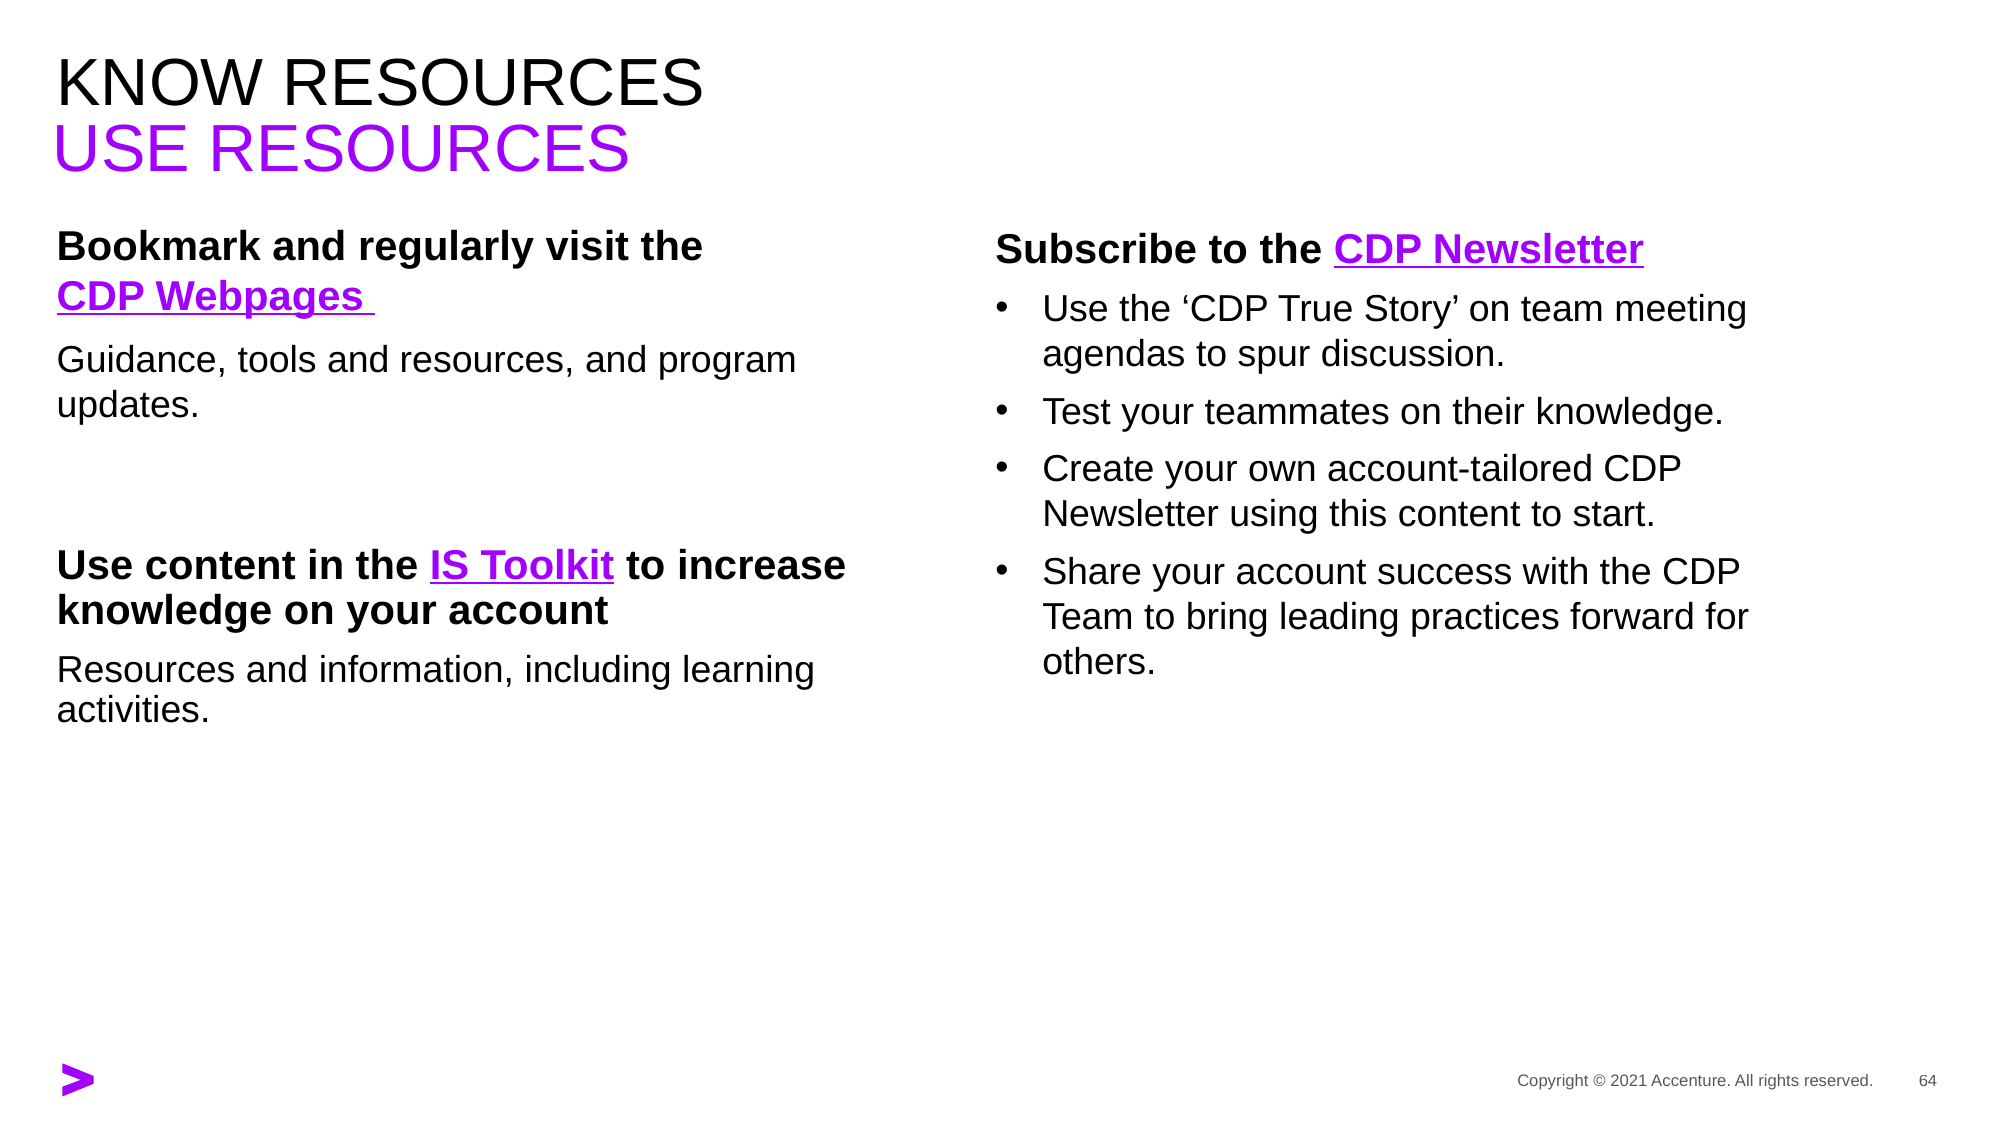

# KNOW RESOURCES
USE RESOURCES

Subscribe to the CDP Newsletter
Use the ‘CDP True Story’ on team meeting agendas to spur discussion.
Test your teammates on their knowledge.
Create your own account-tailored CDP Newsletter using this content to start.
Share your account success with the CDP Team to bring leading practices forward for others.

Bookmark and regularly visit the CDP Webpages
Guidance, tools and resources, and program updates.

Use content in the IS Toolkit to increase knowledge on your account
Resources and information, including learning activities.

Copyright © 2021 Accenture. All rights reserved.
64